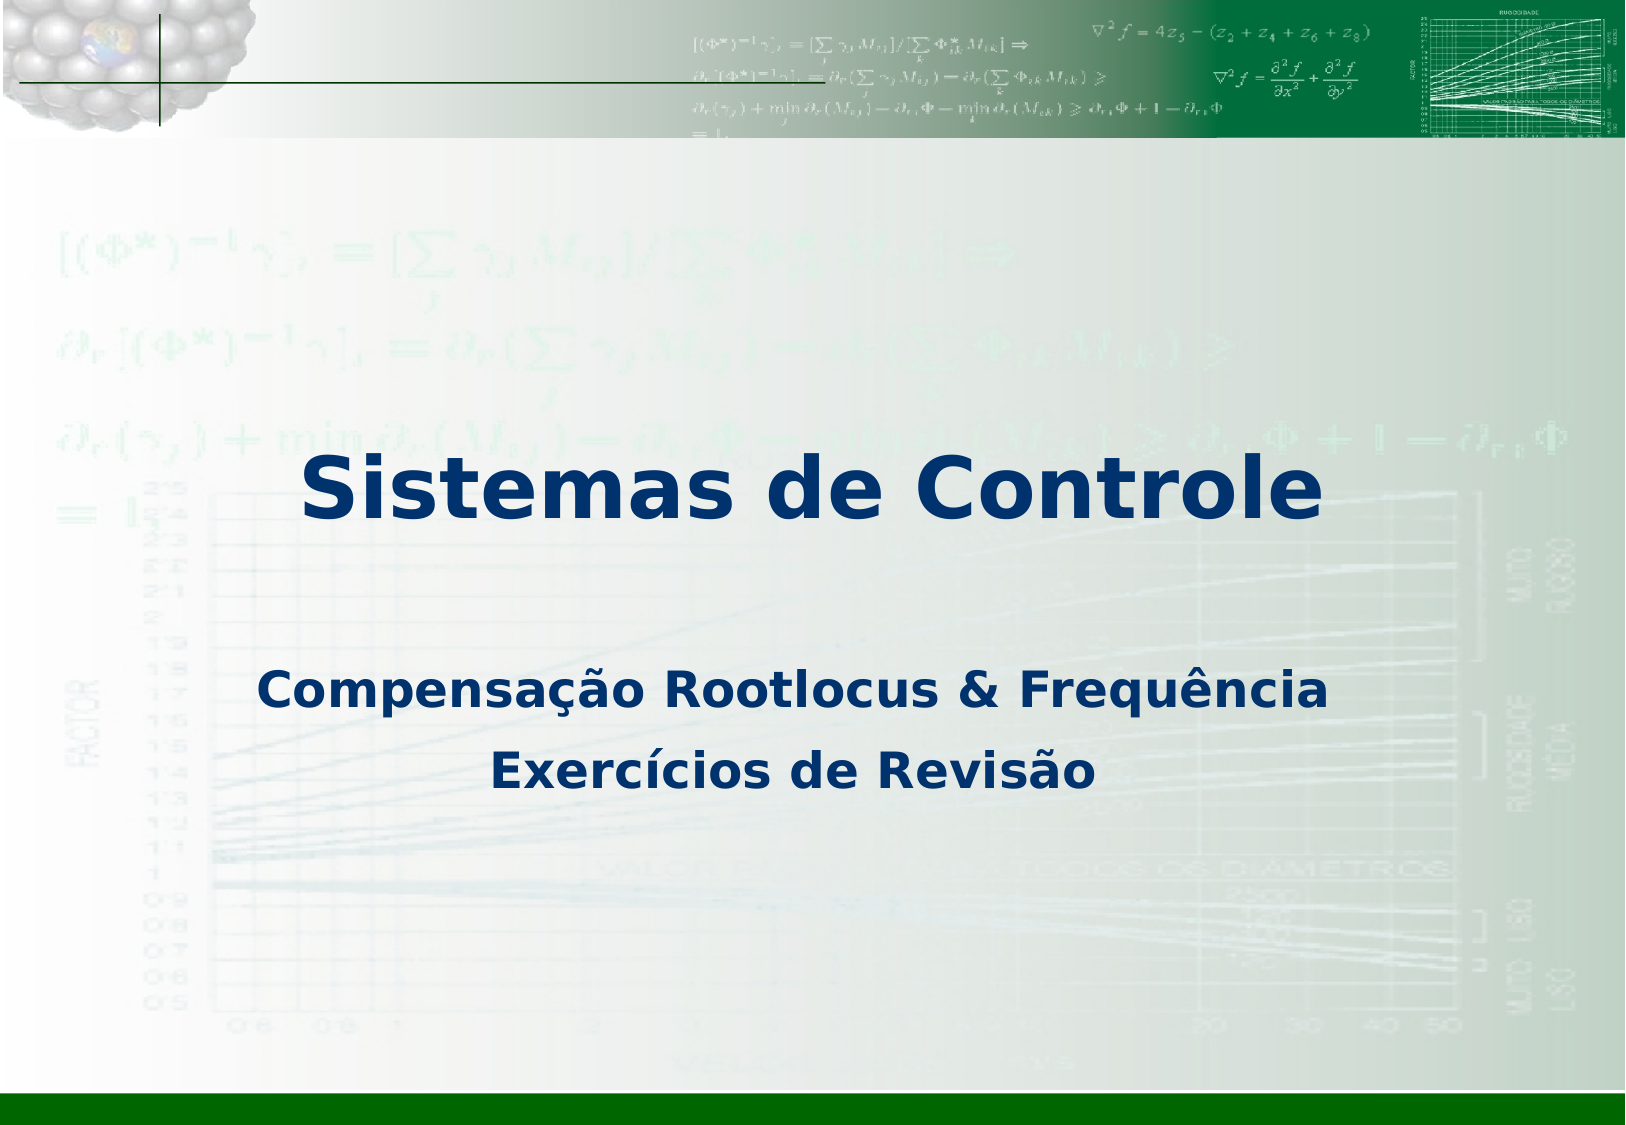

# Sistemas de Controle
Compensação Rootlocus & Frequência
Exercícios de Revisão